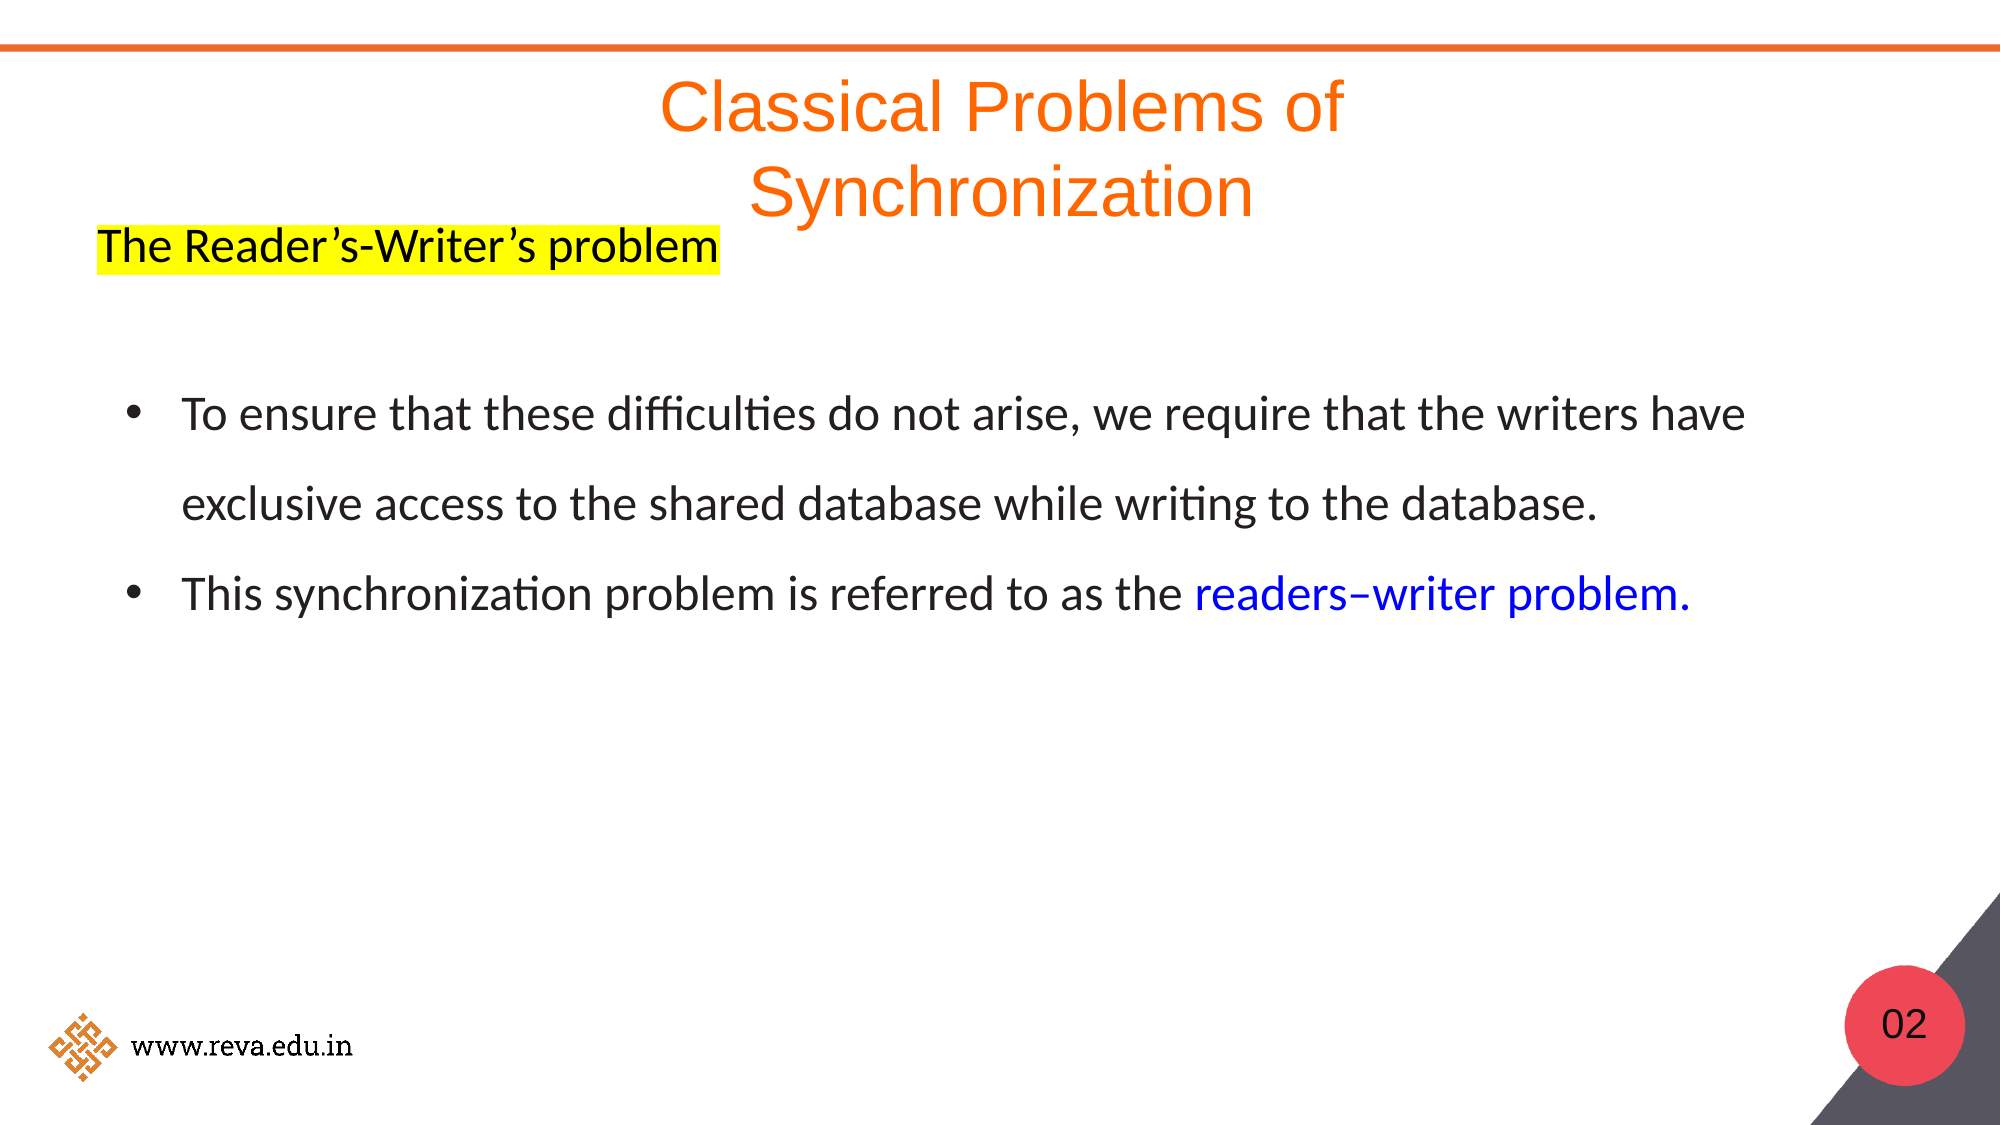

# Classical Problems of Synchronization
The Reader’s-Writer’s problem
To ensure that these difficulties do not arise, we require that the writers have exclusive access to the shared database while writing to the database.
This synchronization problem is referred to as the readers–writer problem.
02